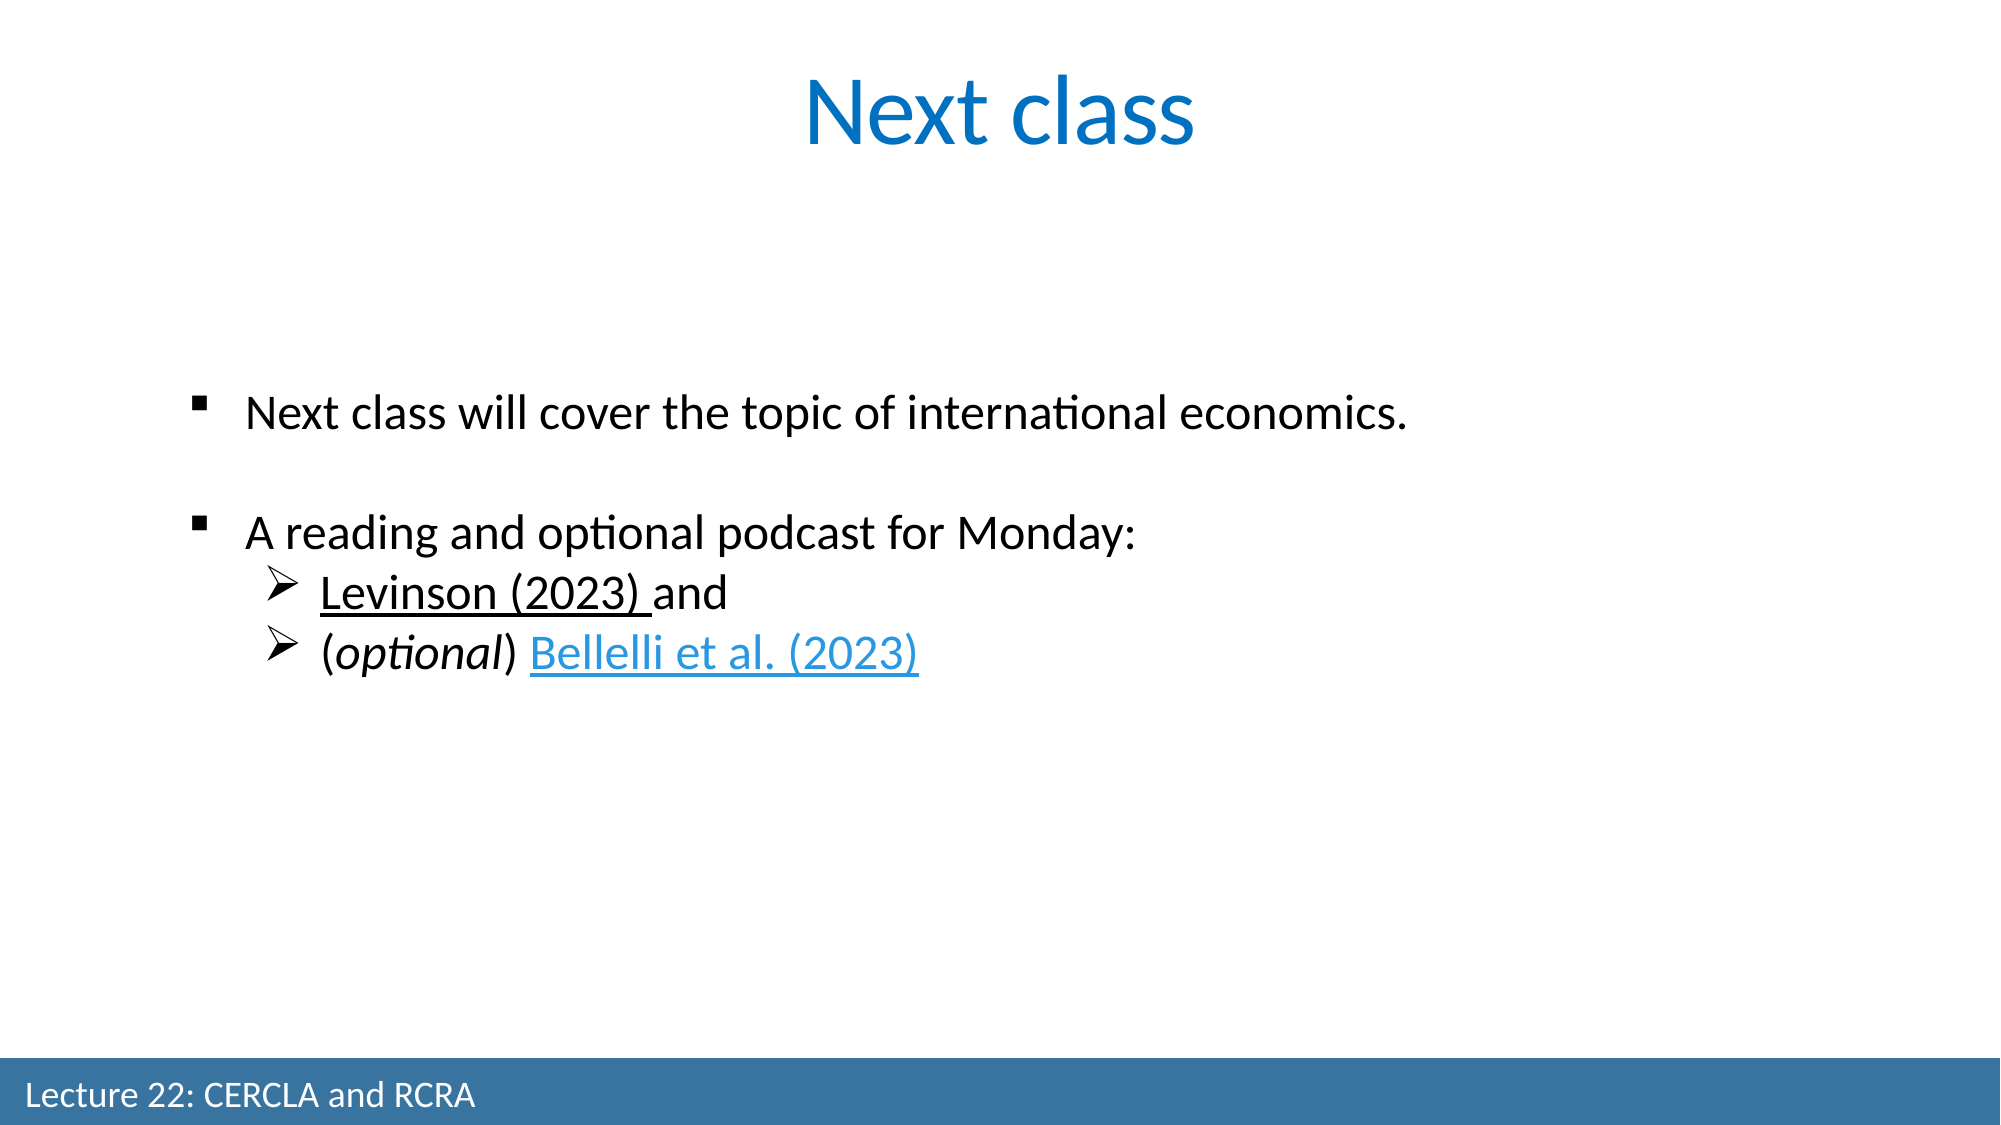

Next class

Next class will cover the topic of international economics.

A reading and optional podcast for Monday:
Levinson (2023) and
(optional) Bellelli et al. (2023)